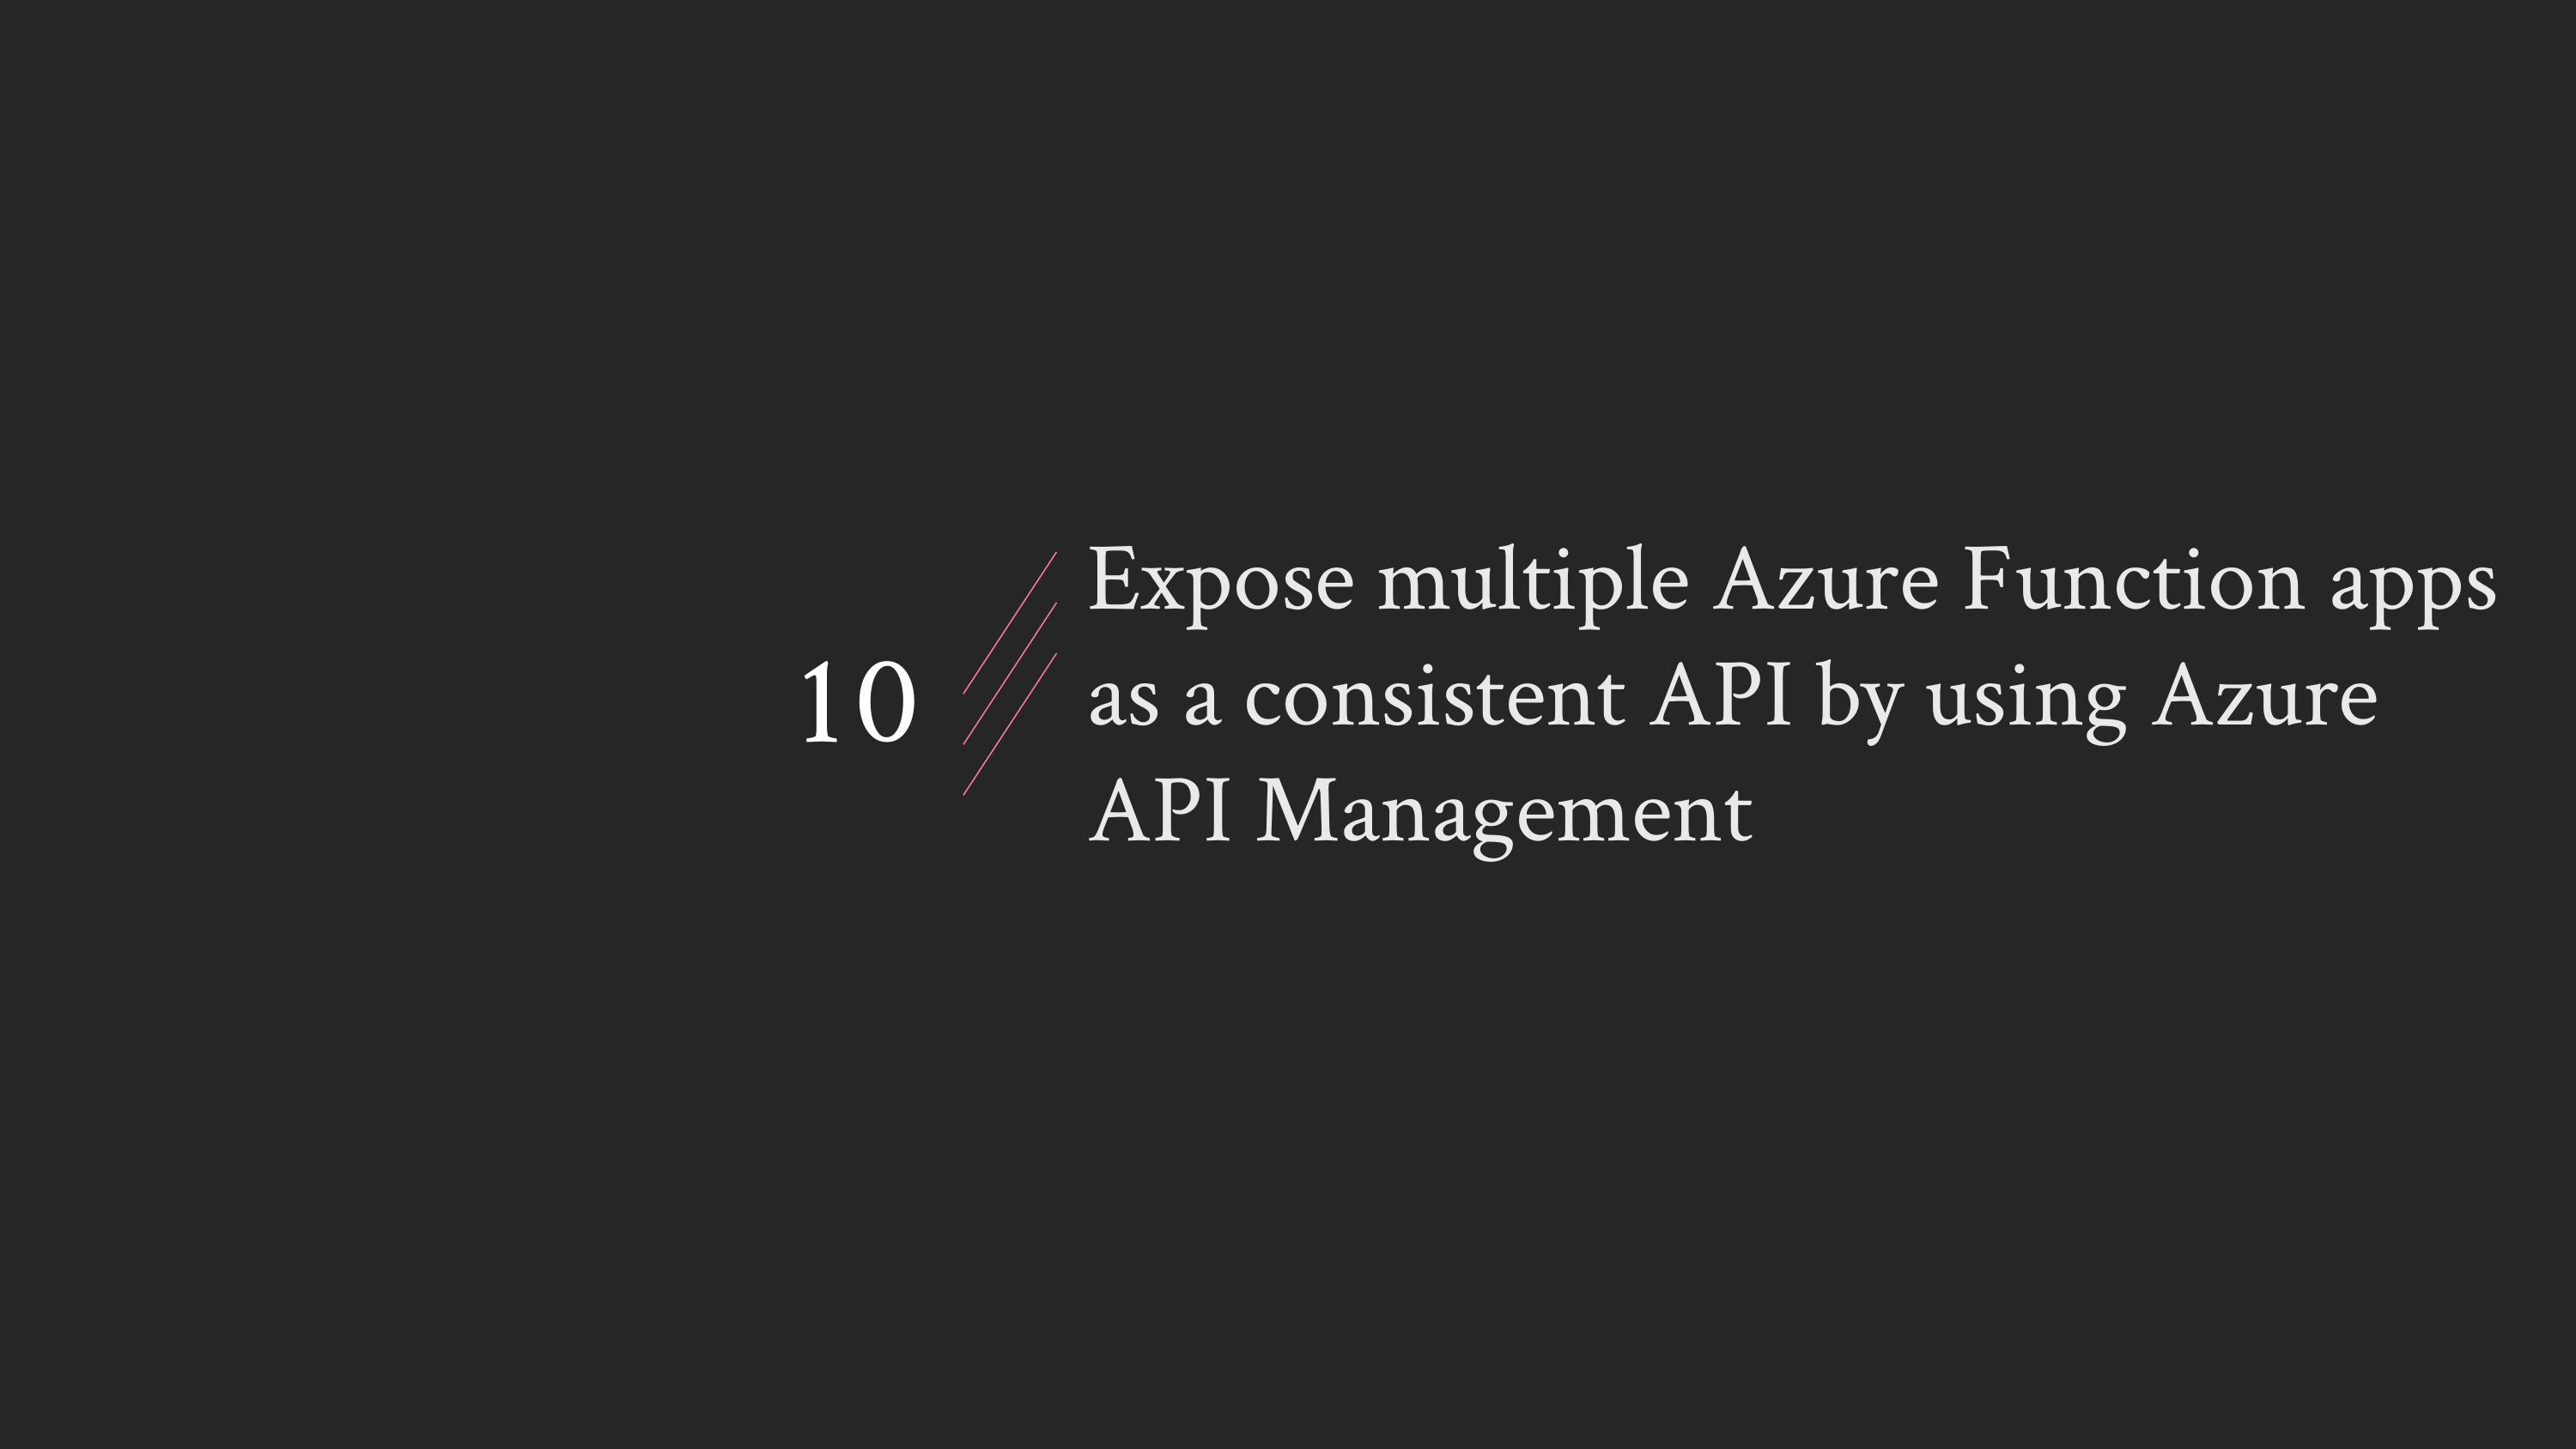

Expose multiple Azure Function apps as a consistent API by using Azure API Management
# 10